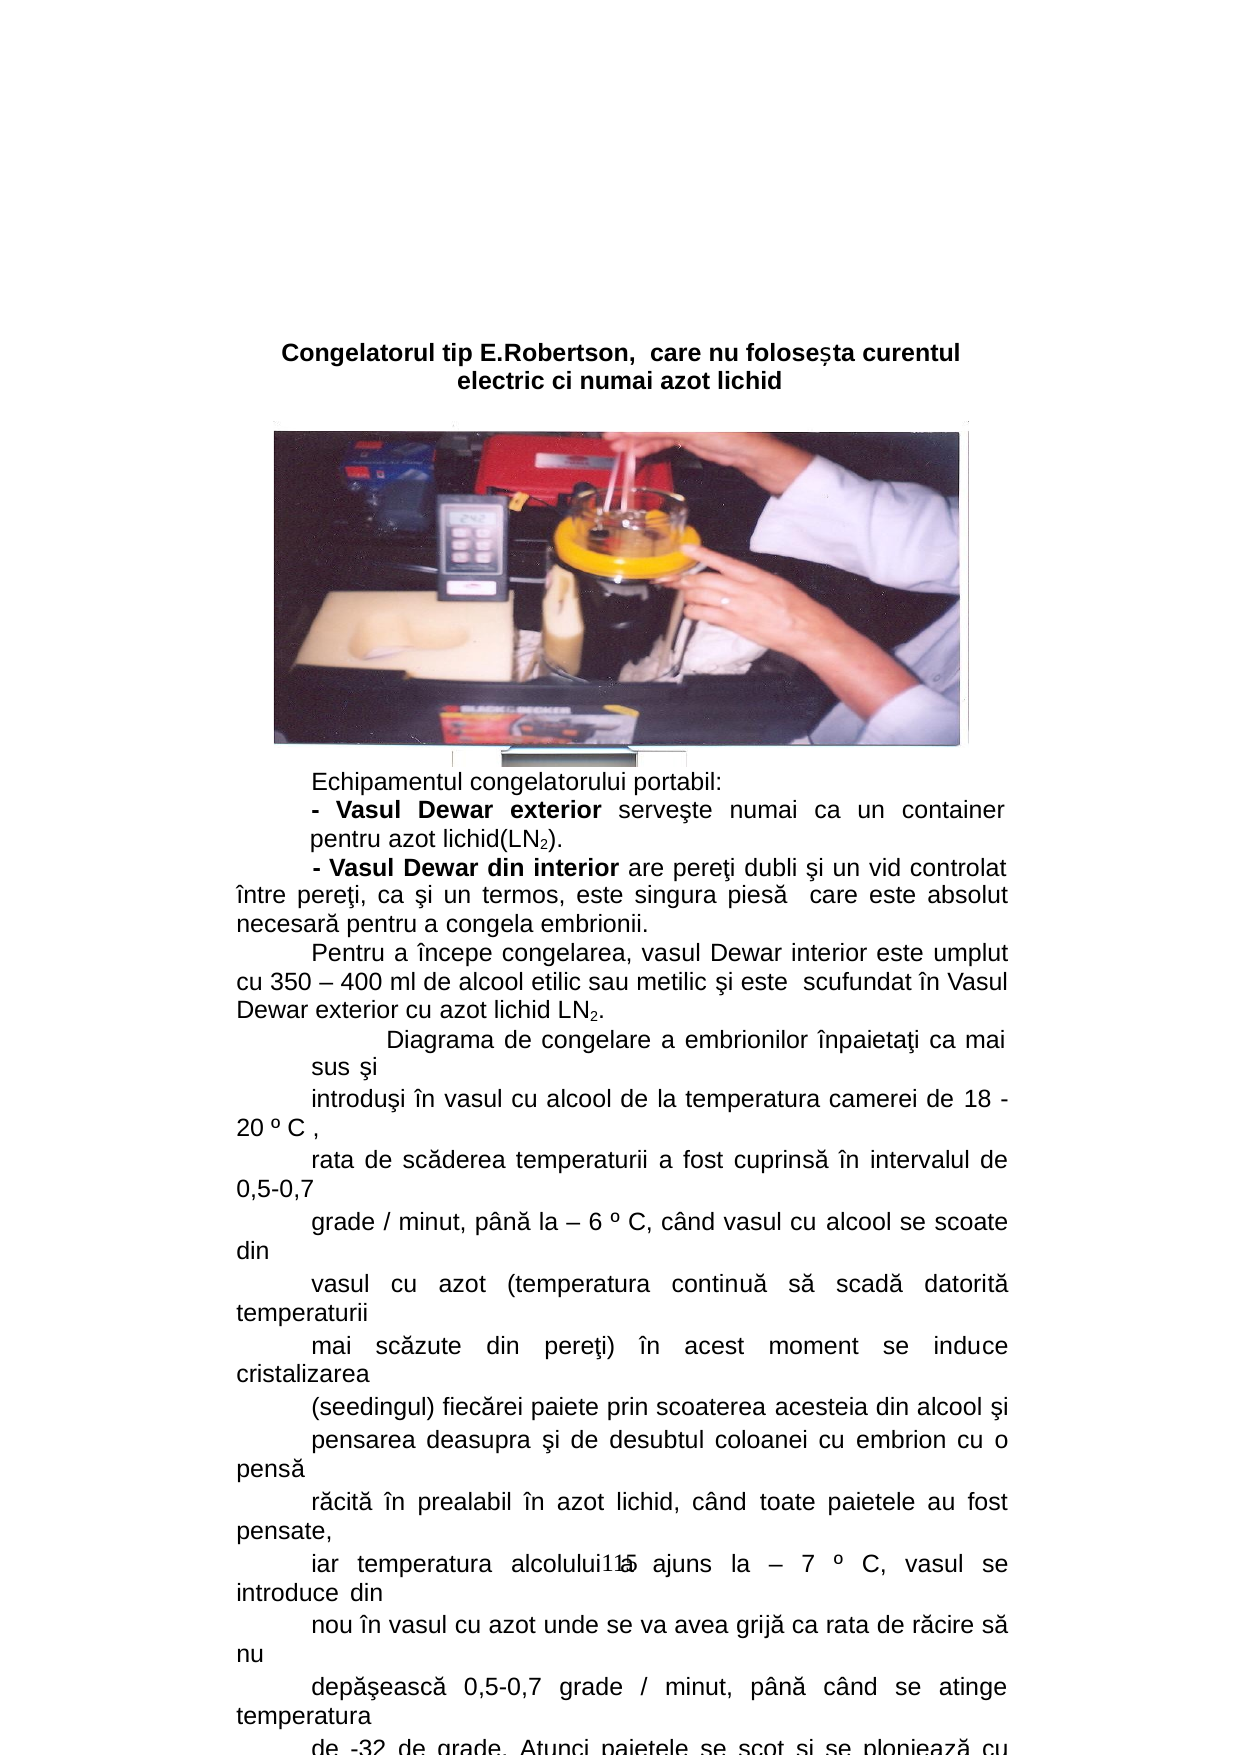

Congelatorul tip E.Robertson,  care nu foloseșta curentul
electric ci numai azot lichid

Echipamentul congelatorului portabil:
-  Vasul  Dewar  exterior  serveşte  numai  ca  un  container pentru azot lichid(LN2).
- Vasul Dewar din interior are pereţi dubli şi un vid controlat
între pereţi, ca şi un termos, este singura piesă   care este absolut necesară pentru a congela embrionii.
Pentru a începe congelarea, vasul Dewar interior este umplut cu 350 – 400 ml de alcool etilic sau metilic şi este  scufundat în Vasul Dewar exterior cu azot lichid LN2.
Diagrama de congelare a embrionilor înpaietaţi ca mai sus şi
introduşi în vasul cu alcool de la temperatura camerei de 18 -20 º C ,
rata de scăderea temperaturii a fost cuprinsă în intervalul de 0,5-0,7
grade / minut, până la – 6 º C, când vasul cu alcool se scoate din
vasul cu azot (temperatura continuă să scadă datorită temperaturii
mai scăzute din pereţi) în acest moment se induce cristalizarea
(seedingul) fiecărei paiete prin scoaterea acesteia din alcool şi
pensarea deasupra şi de desubtul coloanei cu embrion cu o pensă
răcită în prealabil în azot lichid, când toate paietele au fost pensate,
iar temperatura alcolului a ajuns la – 7 º C, vasul se introduce din
nou în vasul cu azot unde se va avea grijă ca rata de răcire să nu
depăşească 0,5-0,7 grade / minut, până când se atinge temperatura
de -32 de grade. Atunci paietele se scot şi se plonjează cu ele în
azot licid la -196 º C, după care se trec în goblete şi se depozitează
pe timp nelimitat în containere.
115